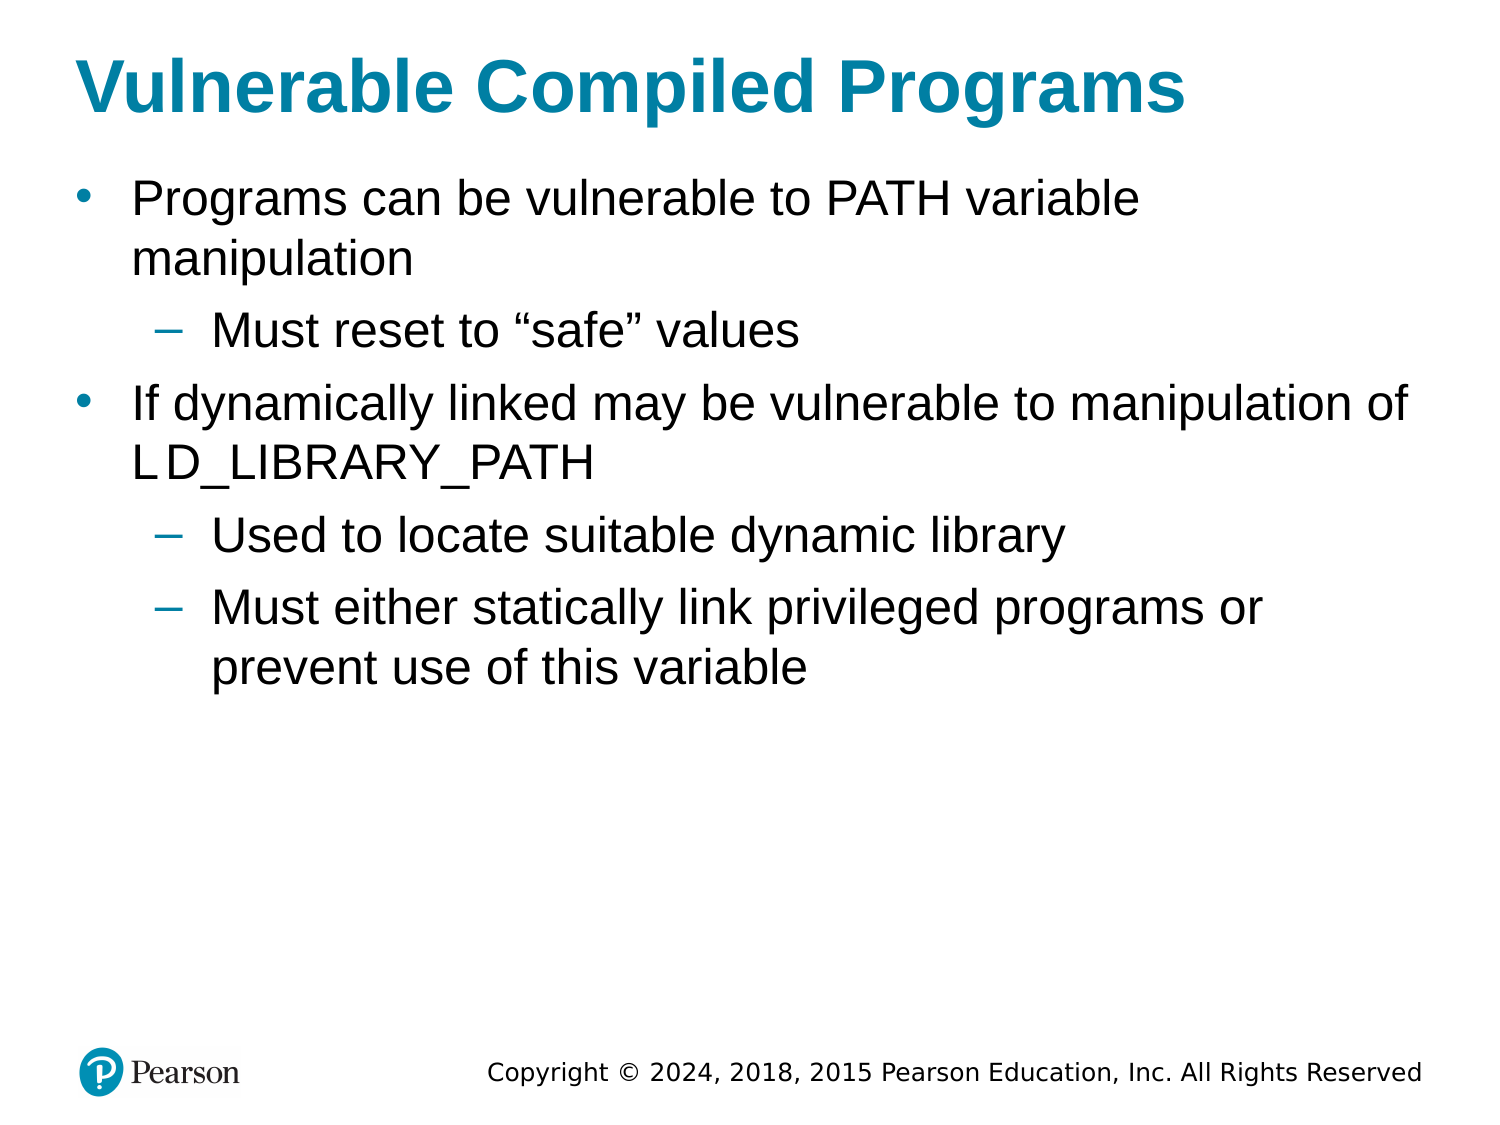

# Vulnerable Compiled Programs
Programs can be vulnerable to PATH variable manipulation
Must reset to “safe” values
If dynamically linked may be vulnerable to manipulation of L D_LIBRARY_PATH
Used to locate suitable dynamic library
Must either statically link privileged programs or prevent use of this variable